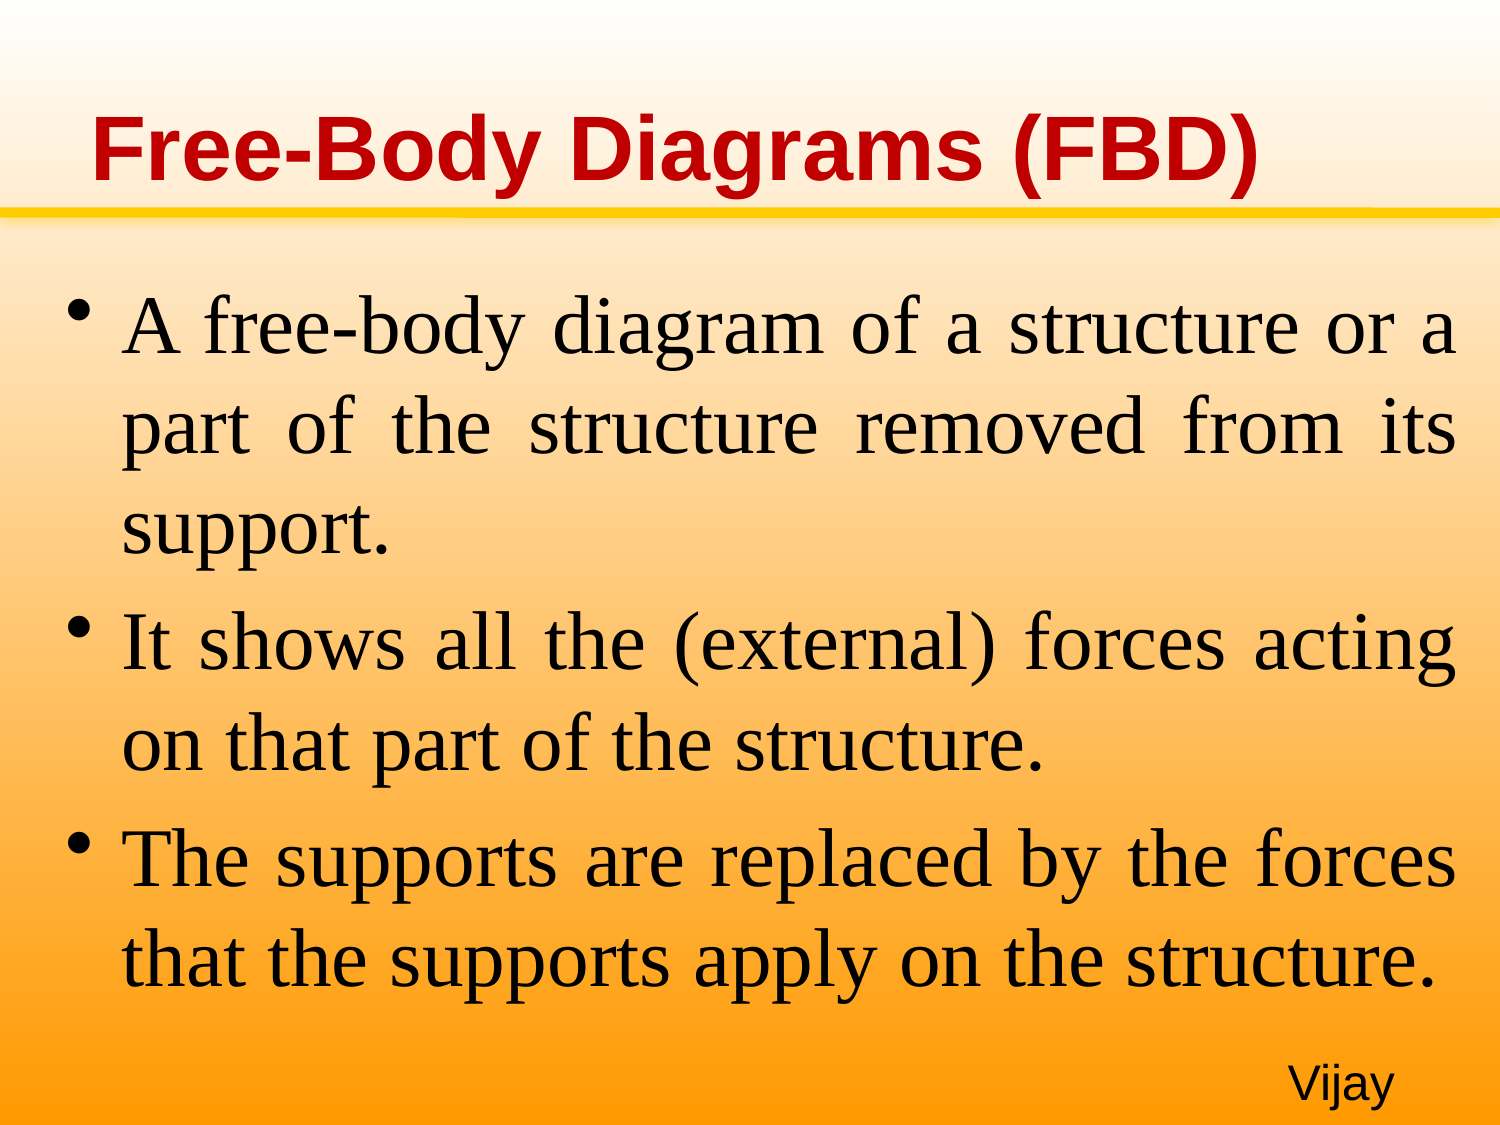

# Free-Body Diagrams (FBD)
A free-body diagram of a structure or a part of the structure removed from its support.
It shows all the (external) forces acting on that part of the structure.
The supports are replaced by the forces that the supports apply on the structure.